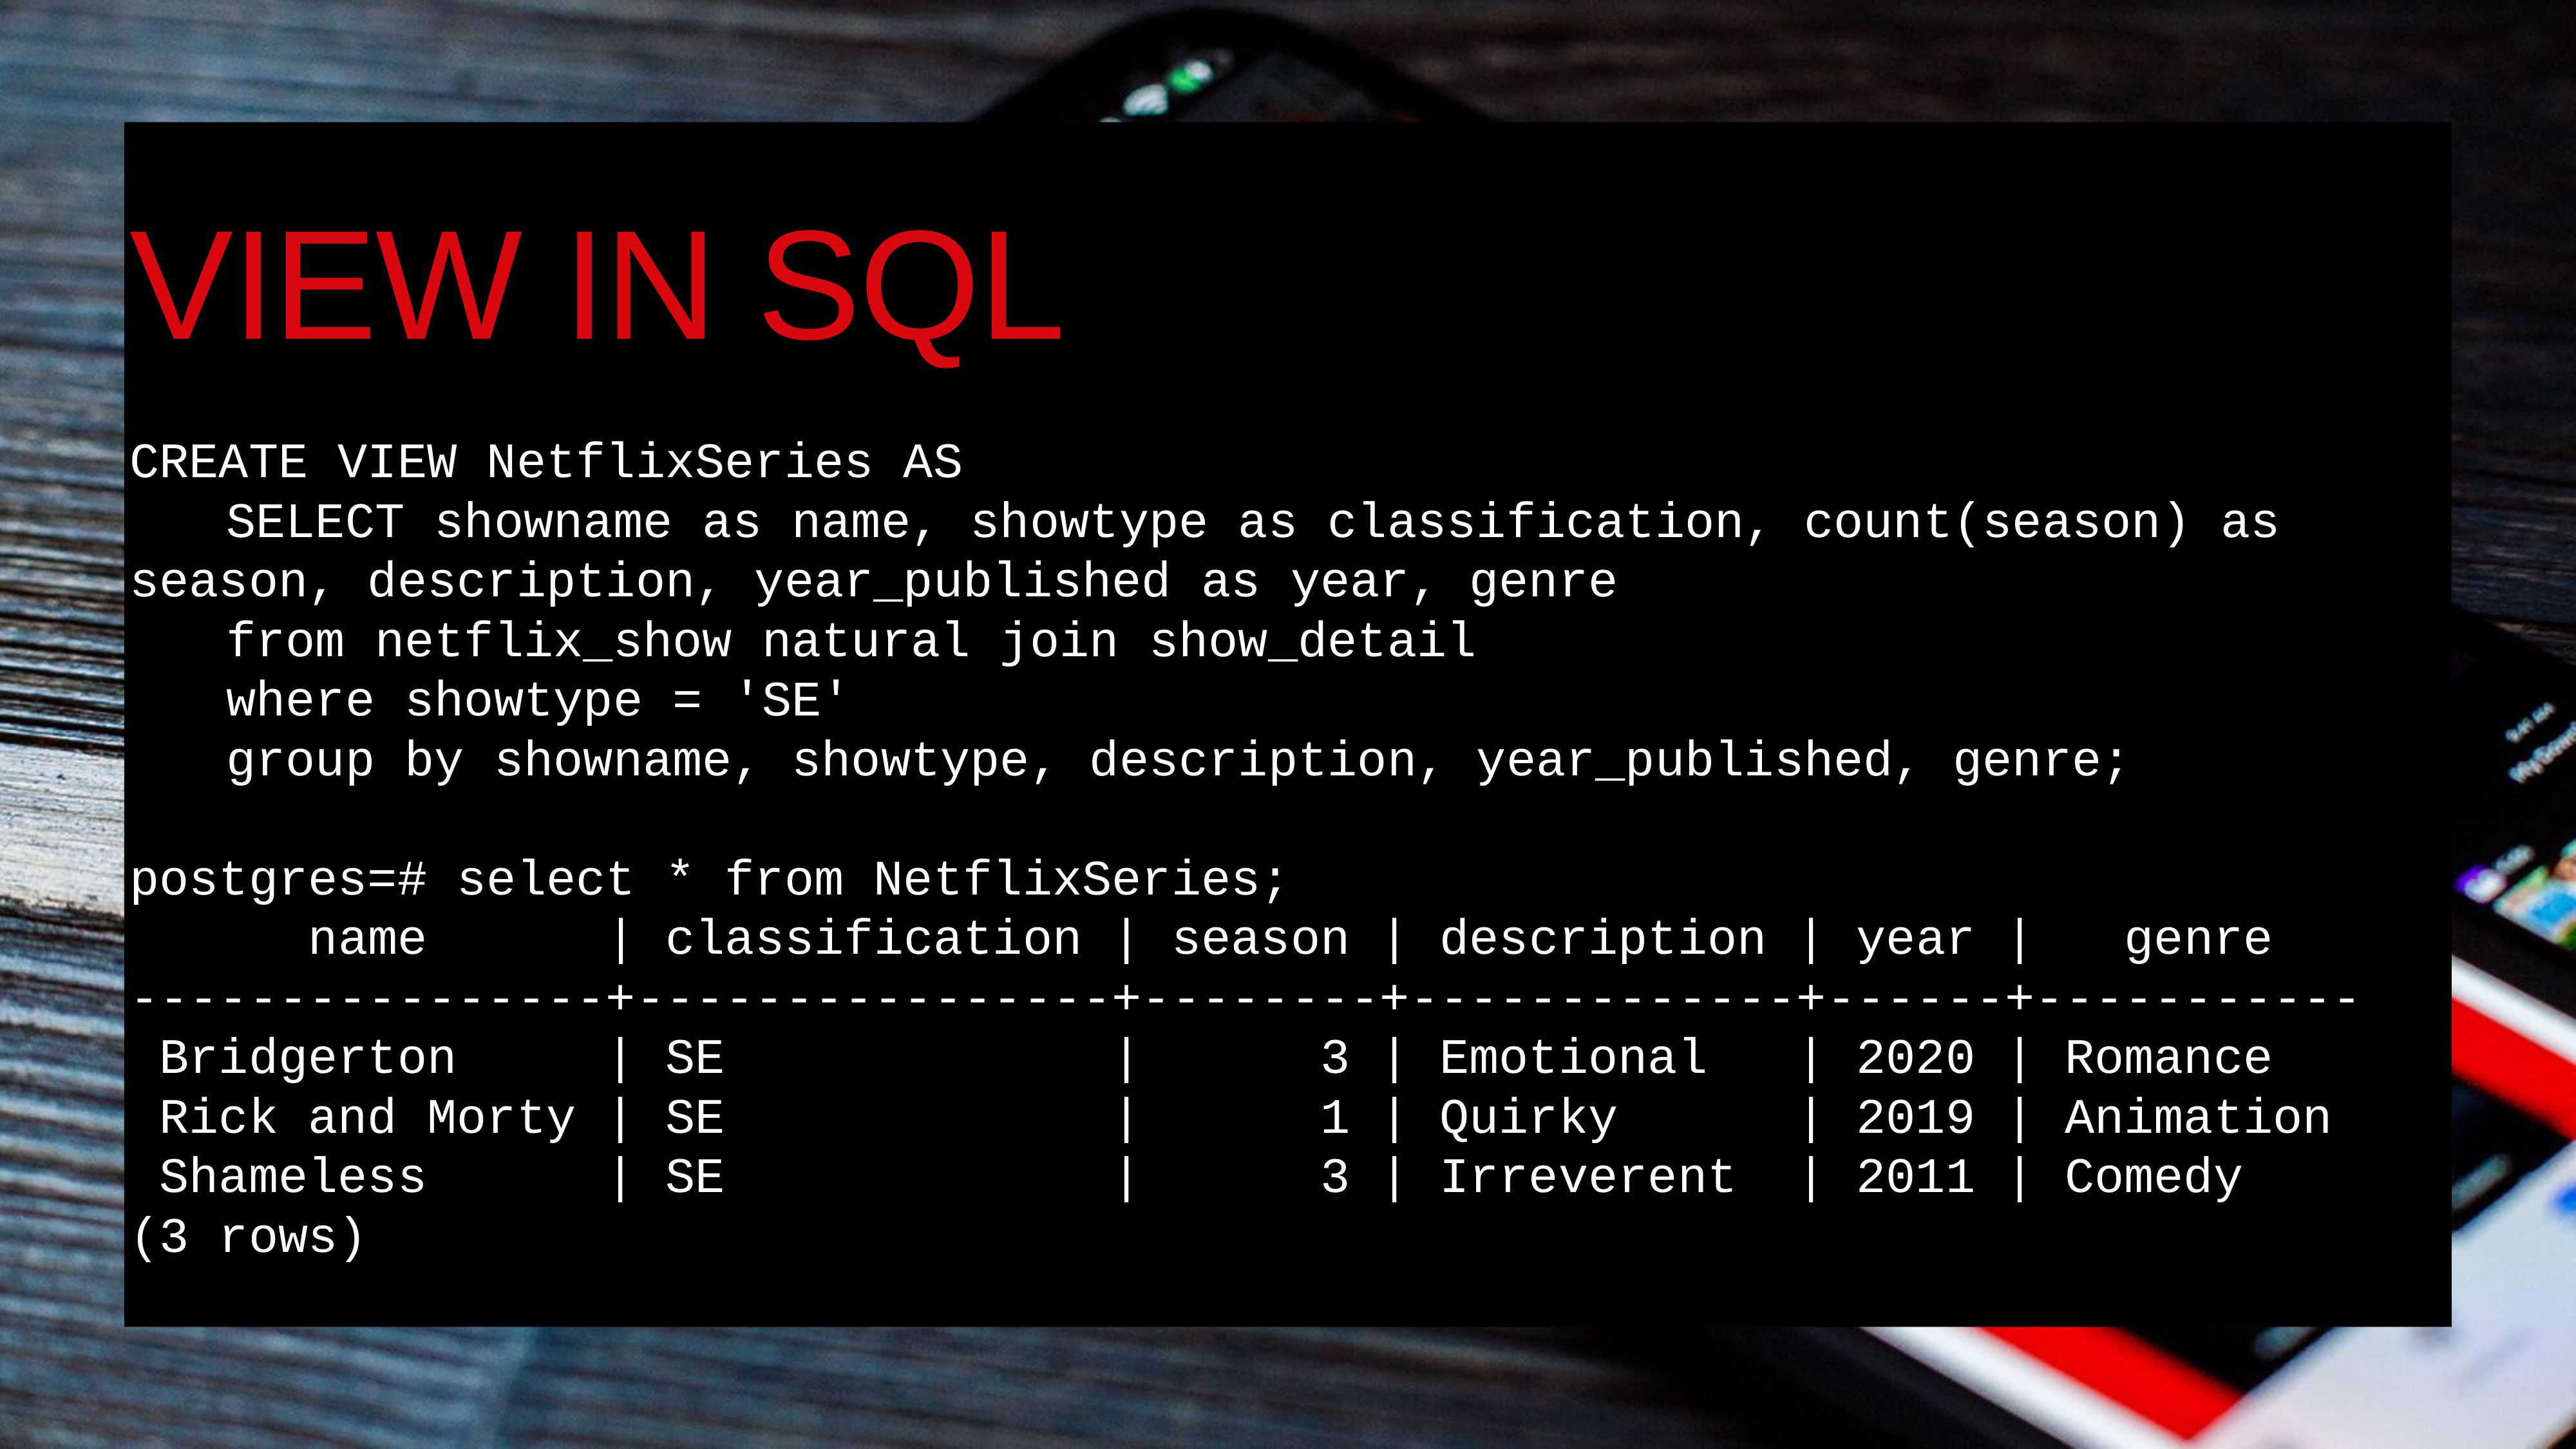

View in SQL

CREATE VIEW NetflixSeries AS
	SELECT showname as name, showtype as classification, count(season) as season, description, year_published as year, genre
	from netflix_show natural join show_detail
	where showtype = 'SE'
	group by showname, showtype, description, year_published, genre;

postgres=# select * from NetflixSeries;
      name      | classification | season | description | year |   genre
----------------+----------------+--------+-------------+------+-----------
 Bridgerton     | SE             |      3 | Emotional   | 2020 | Romance
 Rick and Morty | SE             |      1 | Quirky      | 2019 | Animation
 Shameless      | SE             |      3 | Irreverent  | 2011 | Comedy
(3 rows)